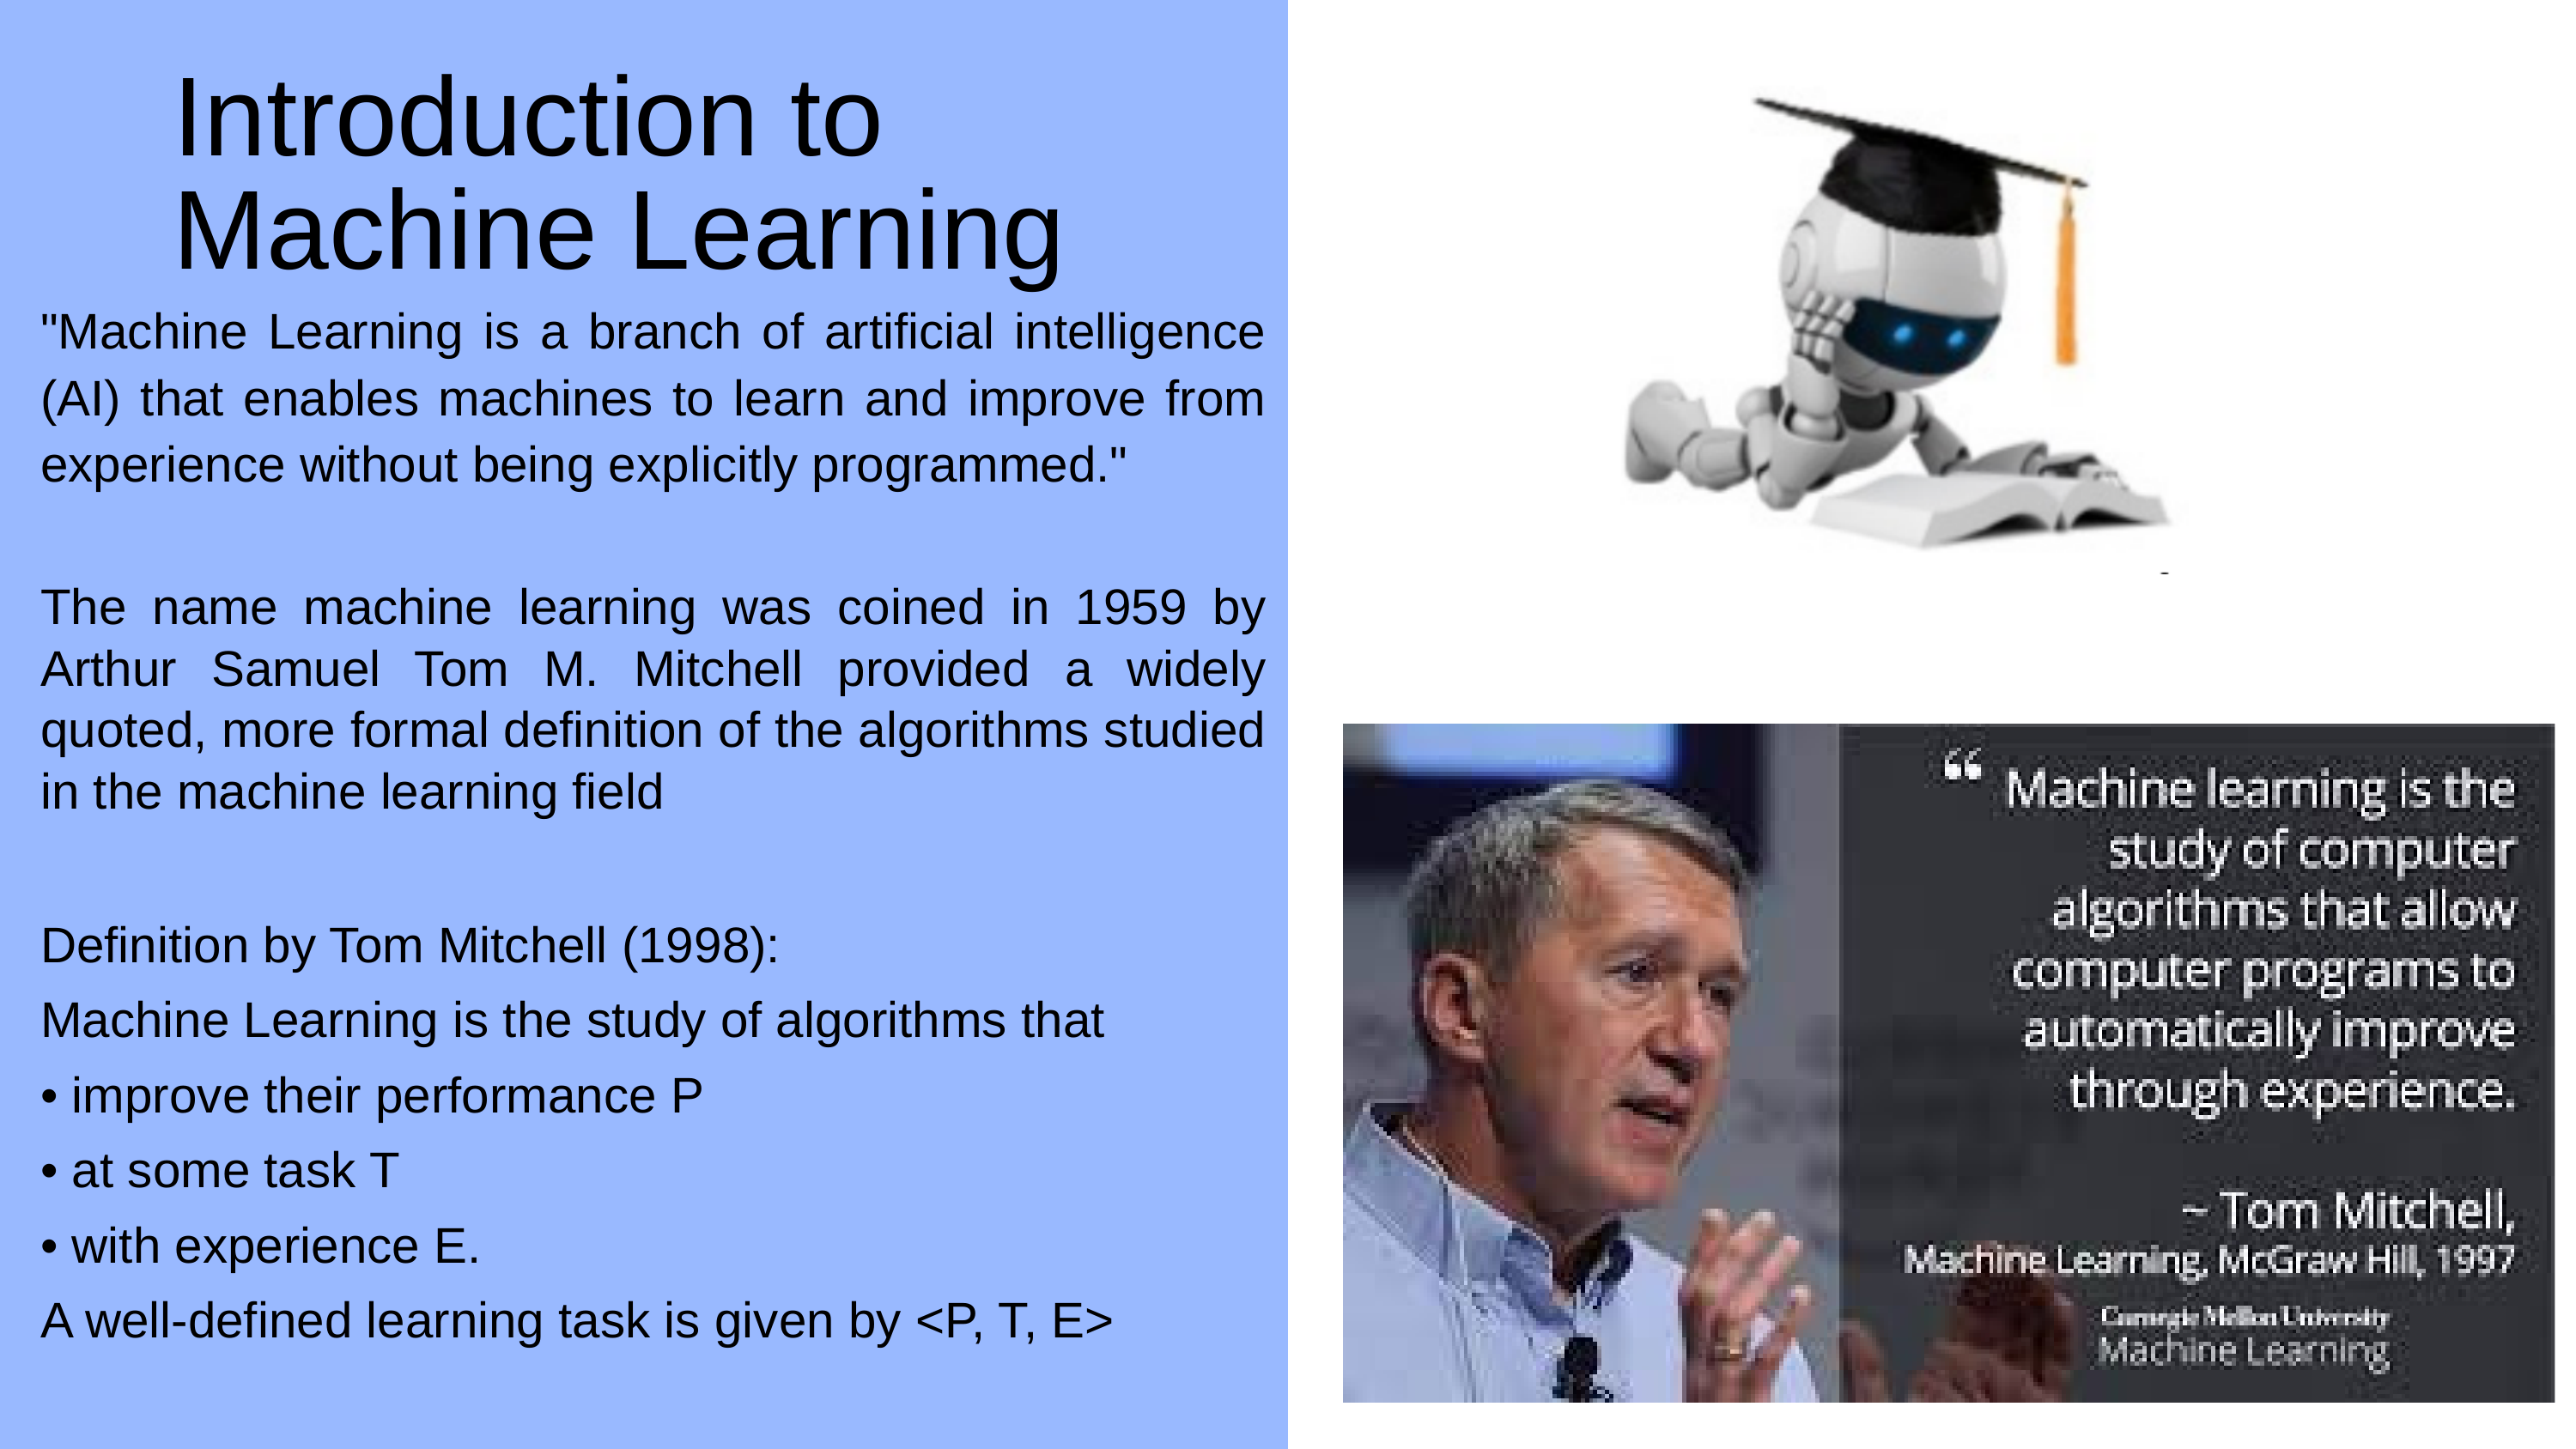

Introduction to Machine Learning
"Machine Learning is a branch of artificial intelligence (AI) that enables machines to learn and improve from experience without being explicitly programmed."
The name machine learning was coined in 1959 by Arthur Samuel Tom M. Mitchell provided a widely quoted, more formal definition of the algorithms studied in the machine learning field

Definition by Tom Mitchell (1998):
Machine Learning is the study of algorithms that
• improve their performance P
• at some task T
• with experience E.
A well-defined learning task is given by <P, T, E>